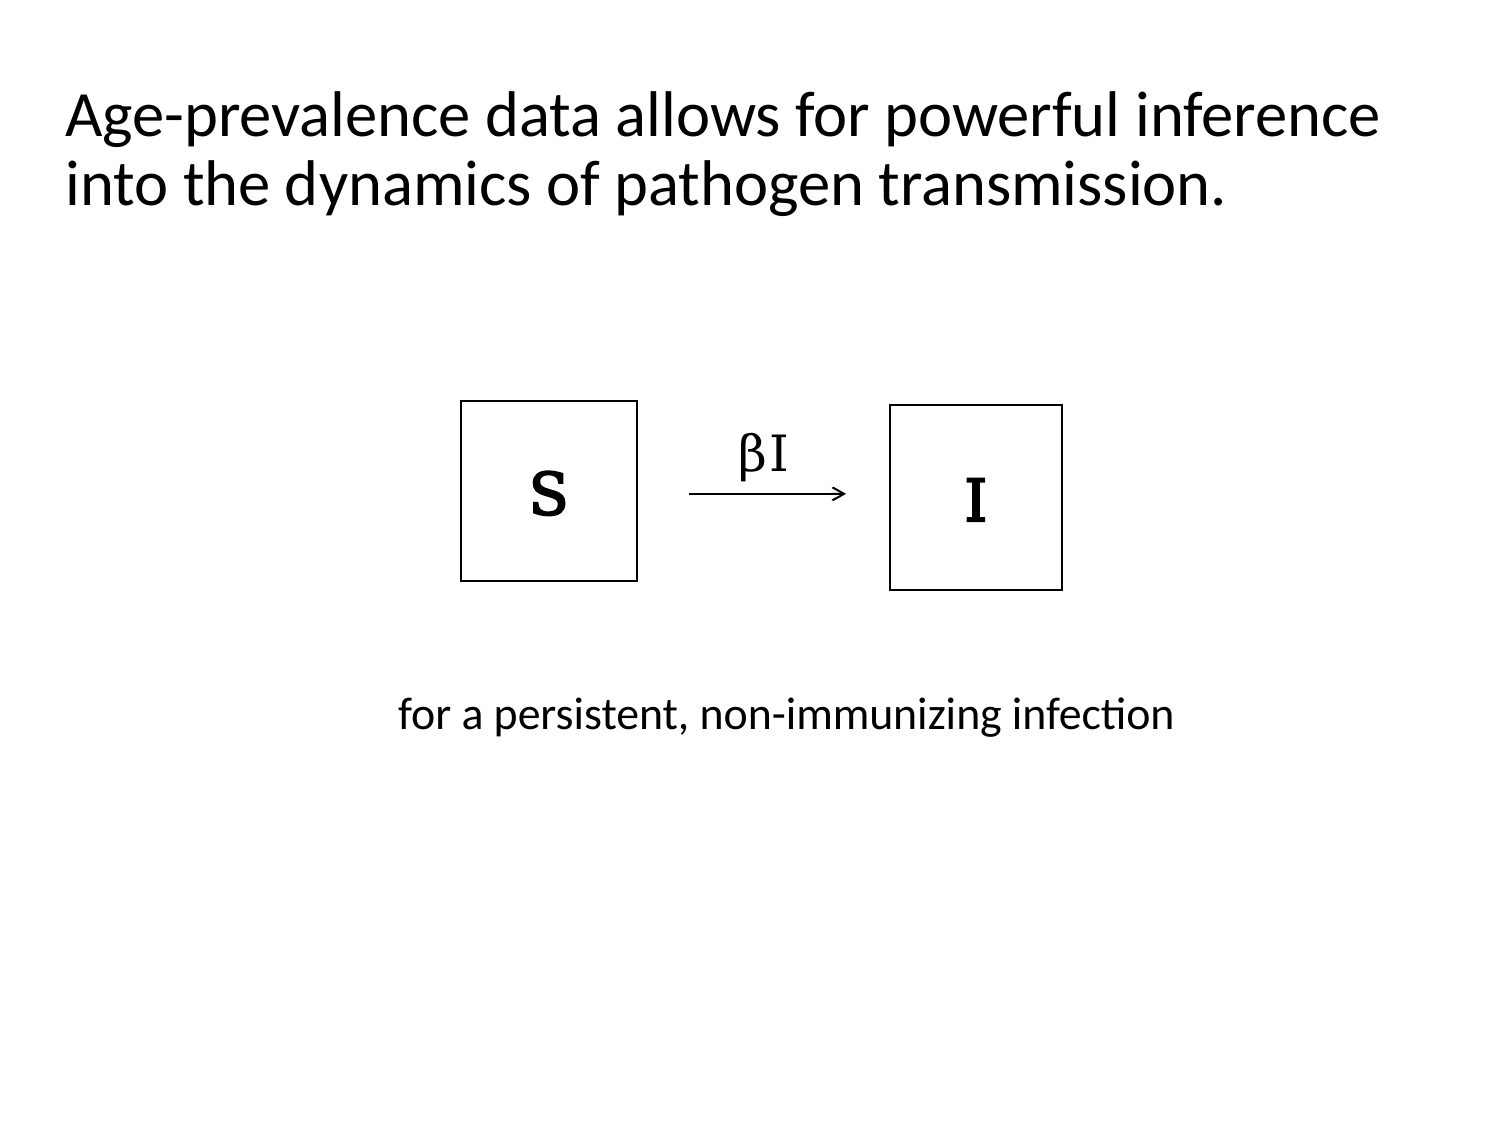

# Age-prevalence data allows for powerful inference into the dynamics of pathogen transmission.
S
I
βI

for a persistent, non-immunizing infection